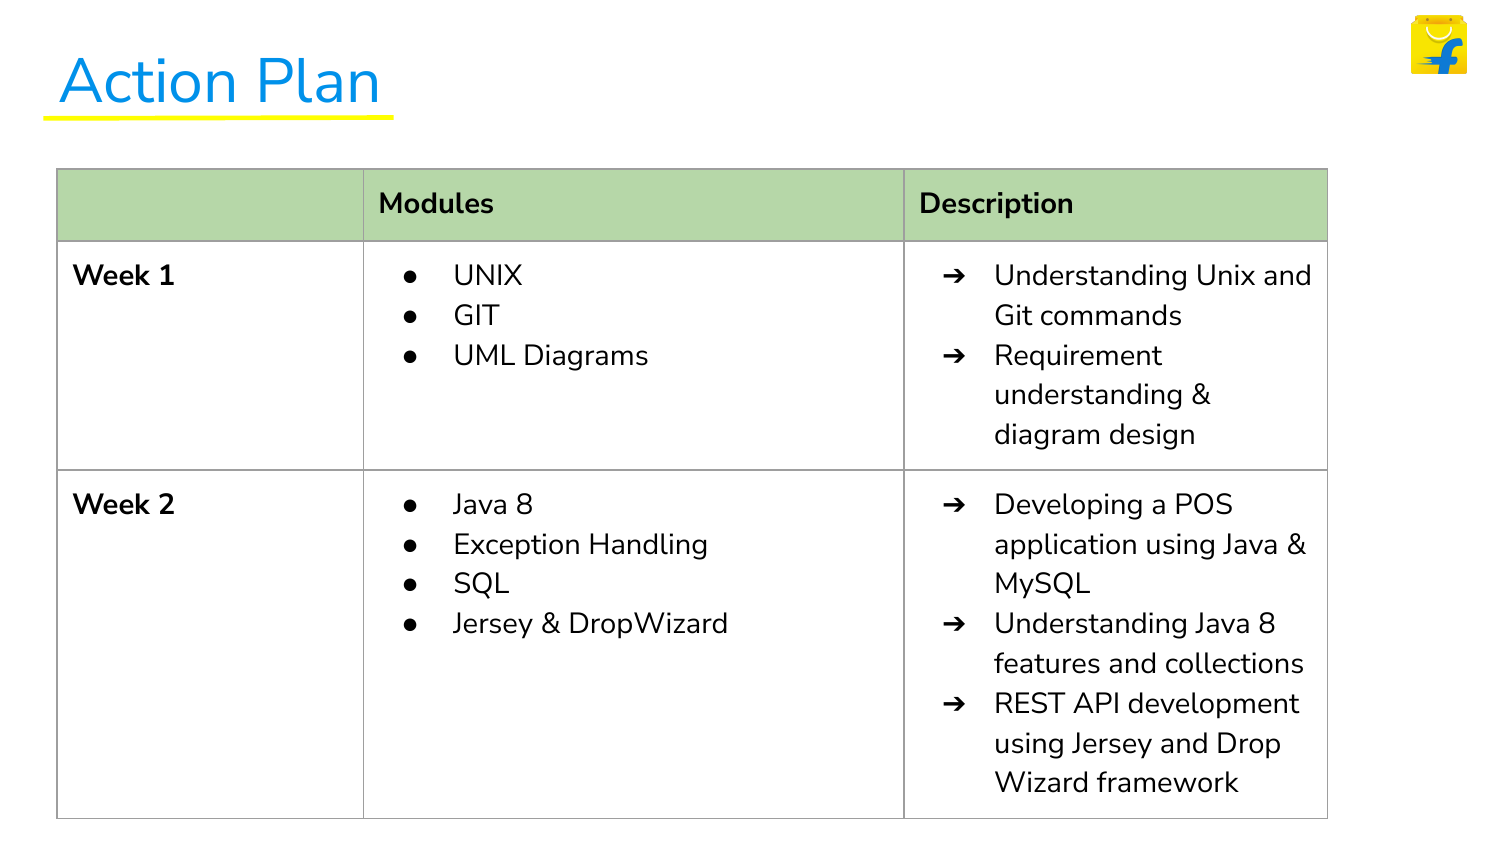

# Action Plan
|  | Modules | Description |
| --- | --- | --- |
| Week 1 | UNIX GIT UML Diagrams | Understanding Unix and Git commands Requirement understanding & diagram design |
| Week 2 | Java 8 Exception Handling SQL Jersey & DropWizard | Developing a POS application using Java & MySQL Understanding Java 8 features and collections REST API development using Jersey and Drop Wizard framework |